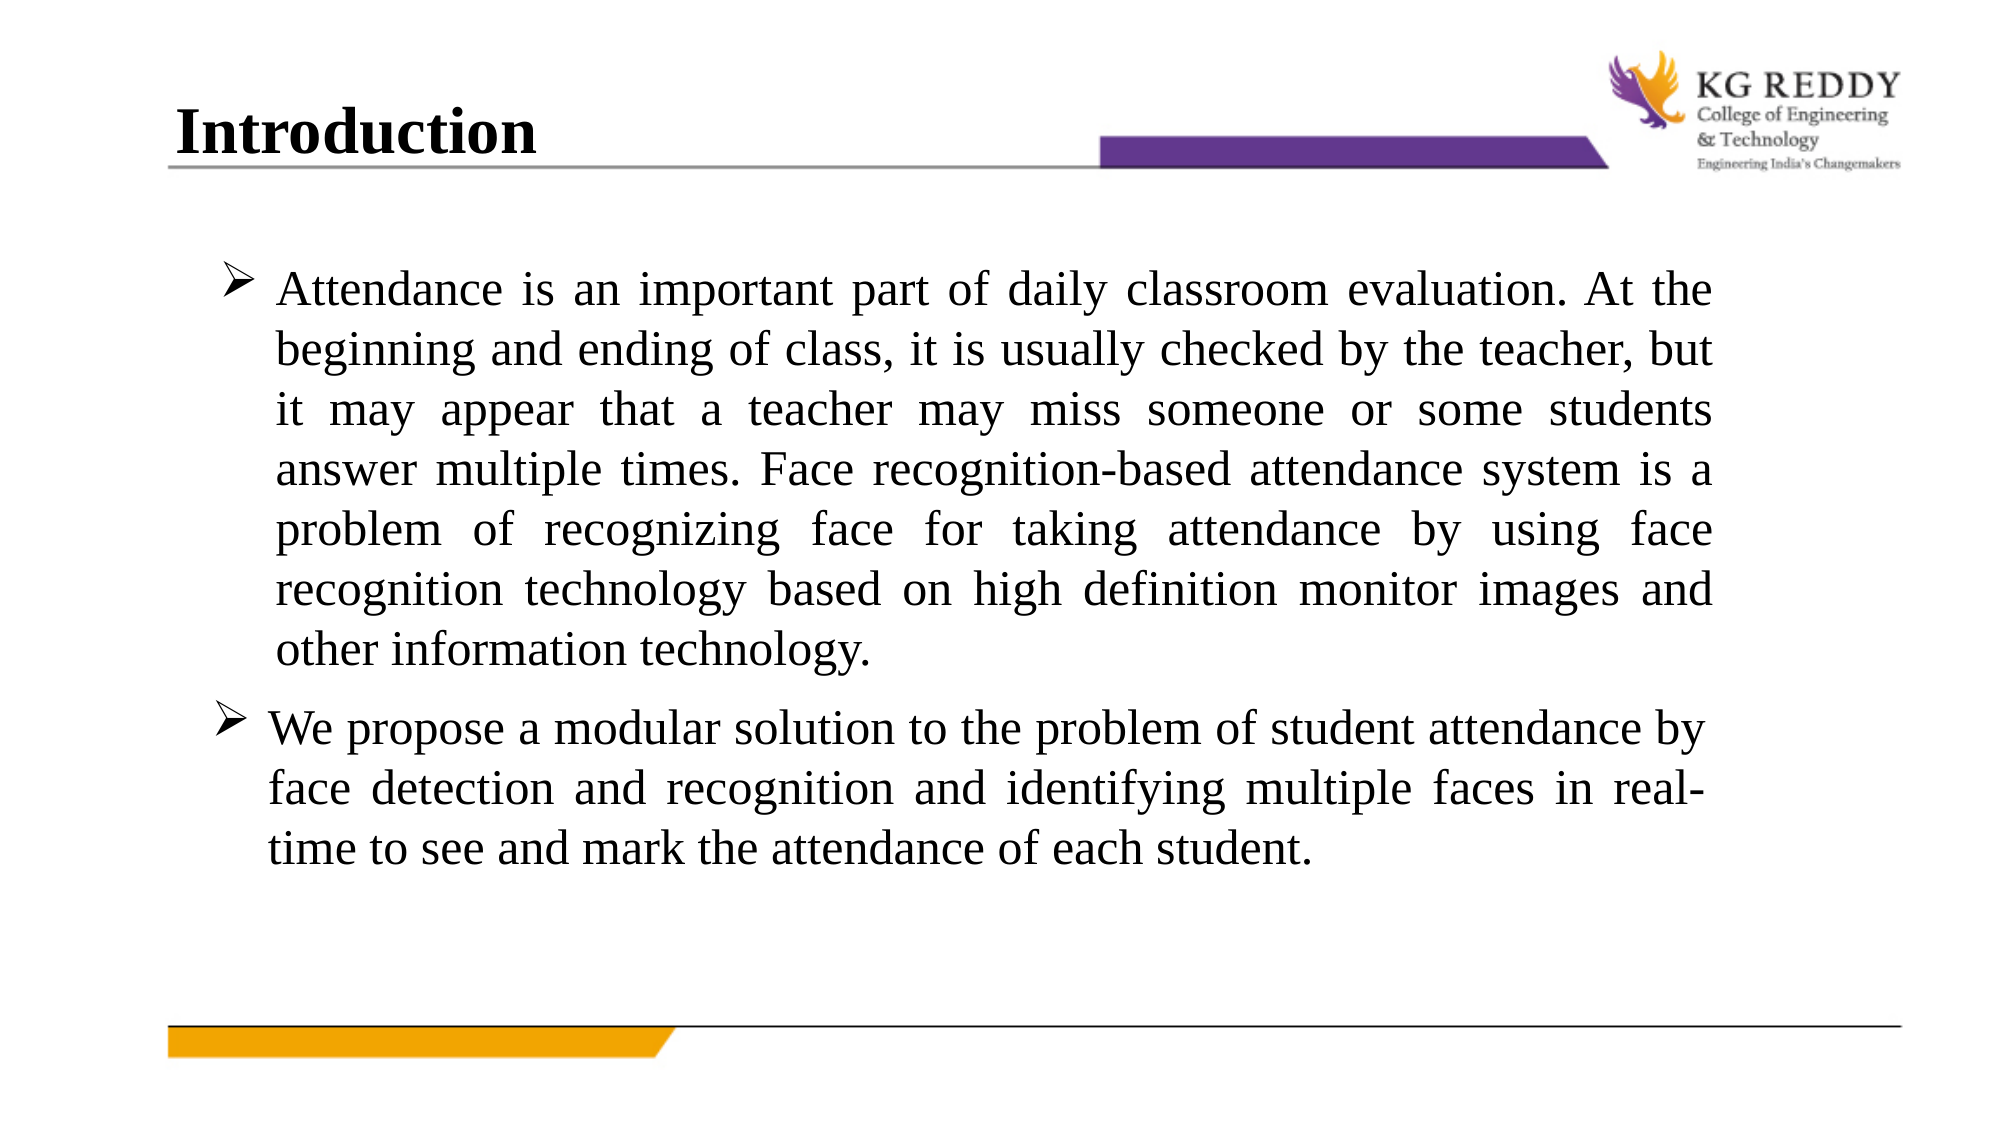

Introduction
Attendance is an important part of daily classroom evaluation. At the beginning and ending of class, it is usually checked by the teacher, but it may appear that a teacher may miss someone or some students answer multiple times. Face recognition-based attendance system is a problem of recognizing face for taking attendance by using face recognition technology based on high definition monitor images and other information technology.
We propose a modular solution to the problem of student attendance by face detection and recognition and identifying multiple faces in real-time to see and mark the attendance of each student.